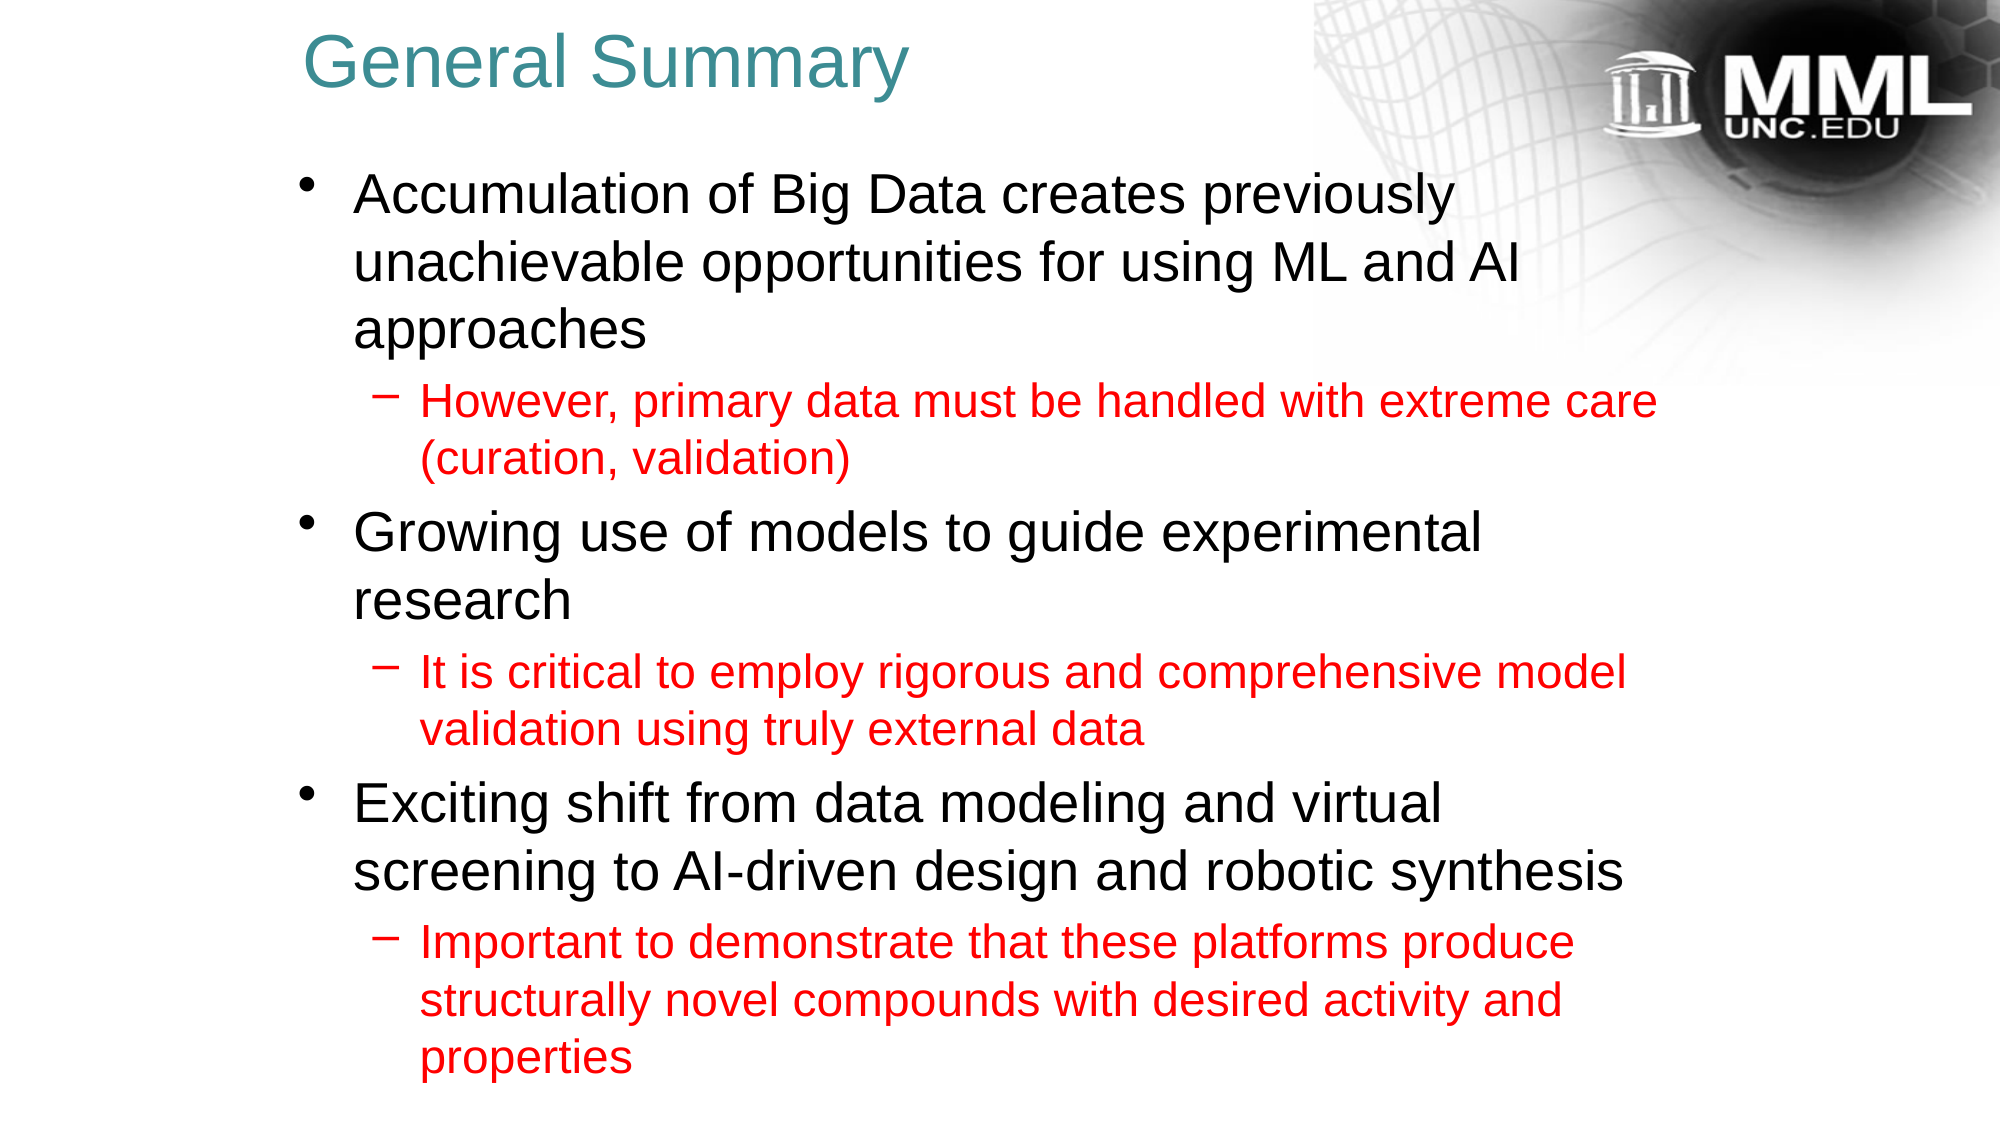

# General Summary
Accumulation of Big Data creates previously unachievable opportunities for using ML and AI approaches
However, primary data must be handled with extreme care (curation, validation)
Growing use of models to guide experimental research
It is critical to employ rigorous and comprehensive model validation using truly external data
Exciting shift from data modeling and virtual screening to AI-driven design and robotic synthesis
Important to demonstrate that these platforms produce structurally novel compounds with desired activity and properties